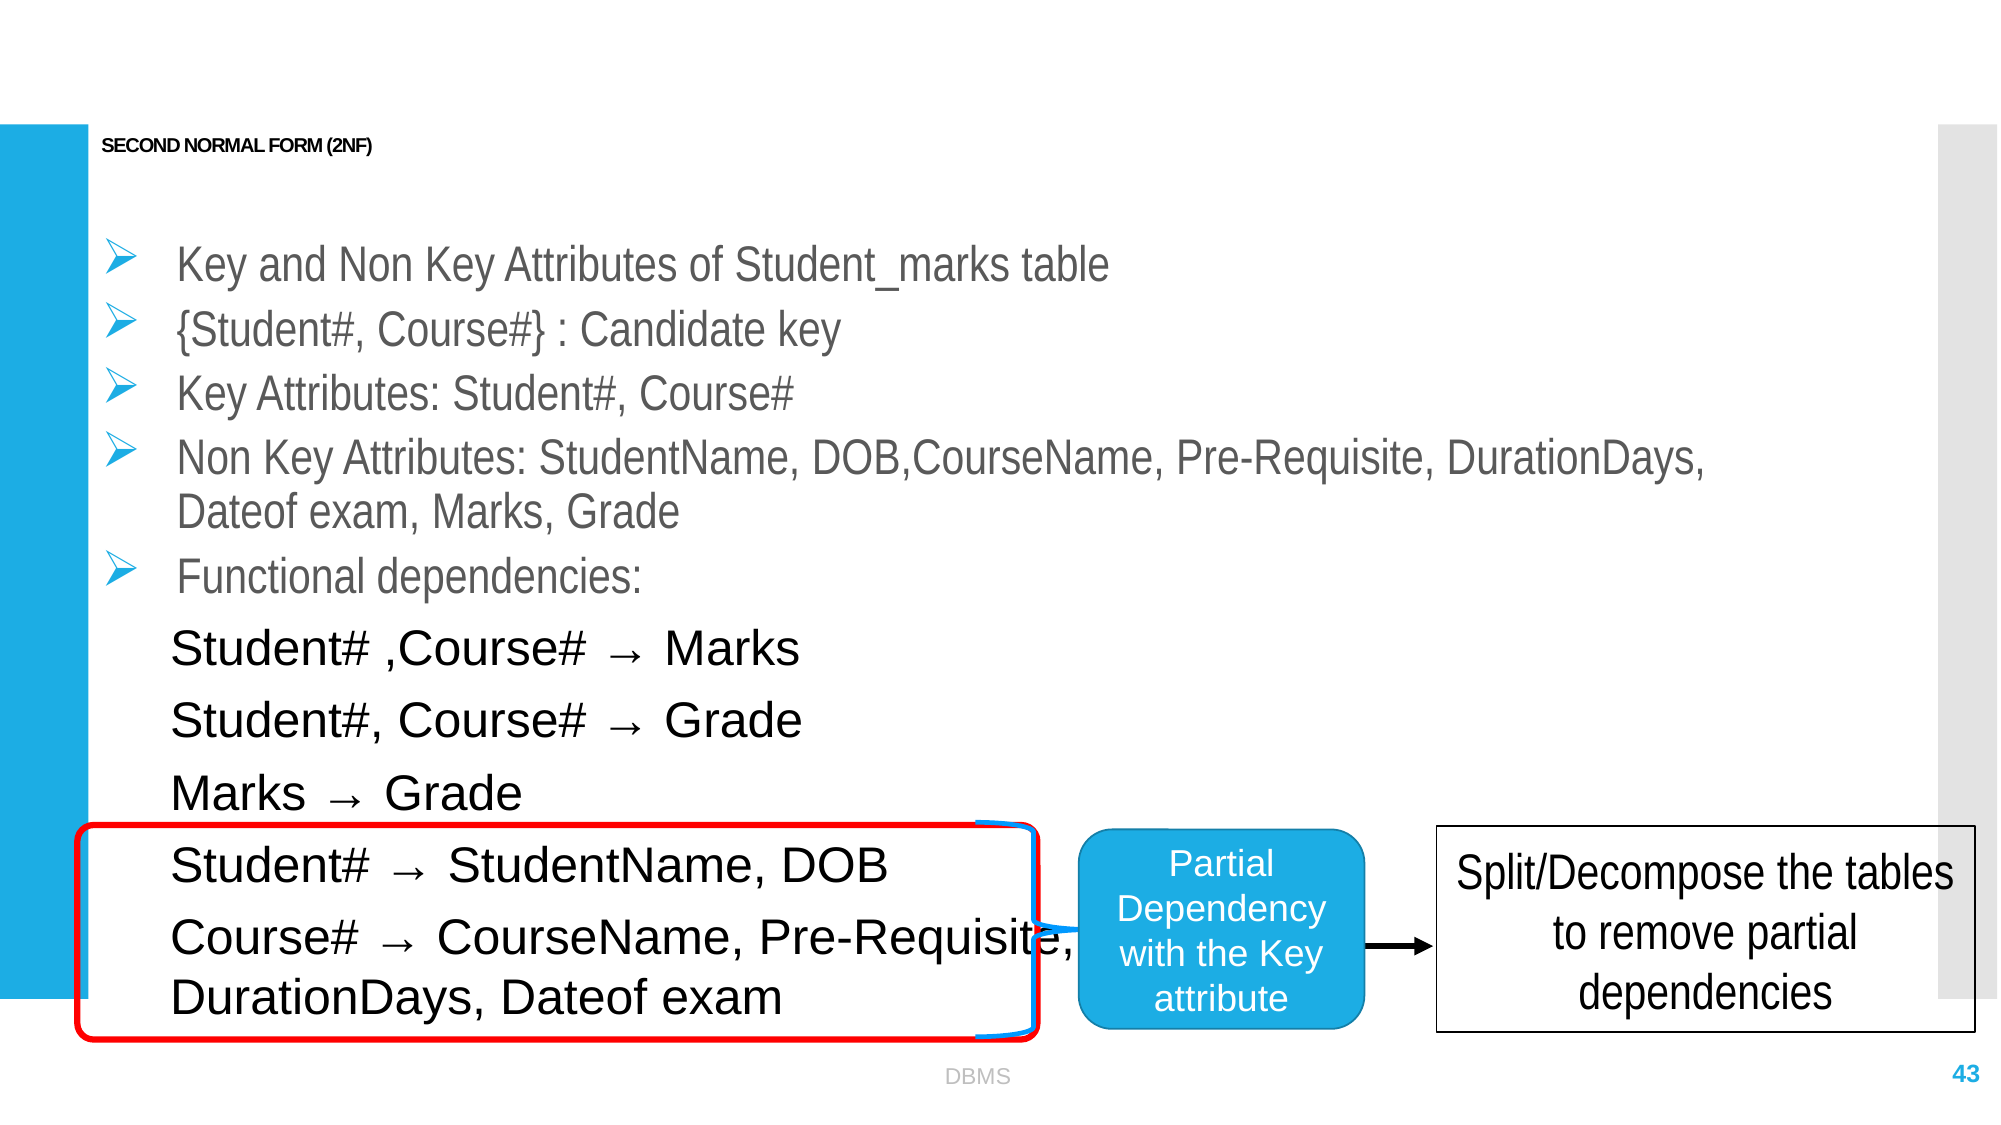

# SECOND NORMAL FORM (2NF)
Key and Non Key Attributes of Student_marks table
{Student#, Course#} : Candidate key
Key Attributes: Student#, Course#
Non Key Attributes: StudentName, DOB,CourseName, Pre-Requisite, DurationDays, Dateof exam, Marks, Grade
Functional dependencies:

Student# ,Course# → Marks
Student#, Course# → Grade
Marks → Grade
Student# → StudentName, DOB
Course# → CourseName, Pre-Requisite, DurationDays, Dateof exam

Split/Decompose the tables to remove partial dependencies
Partial Dependency with the Key attribute
43
DBMS